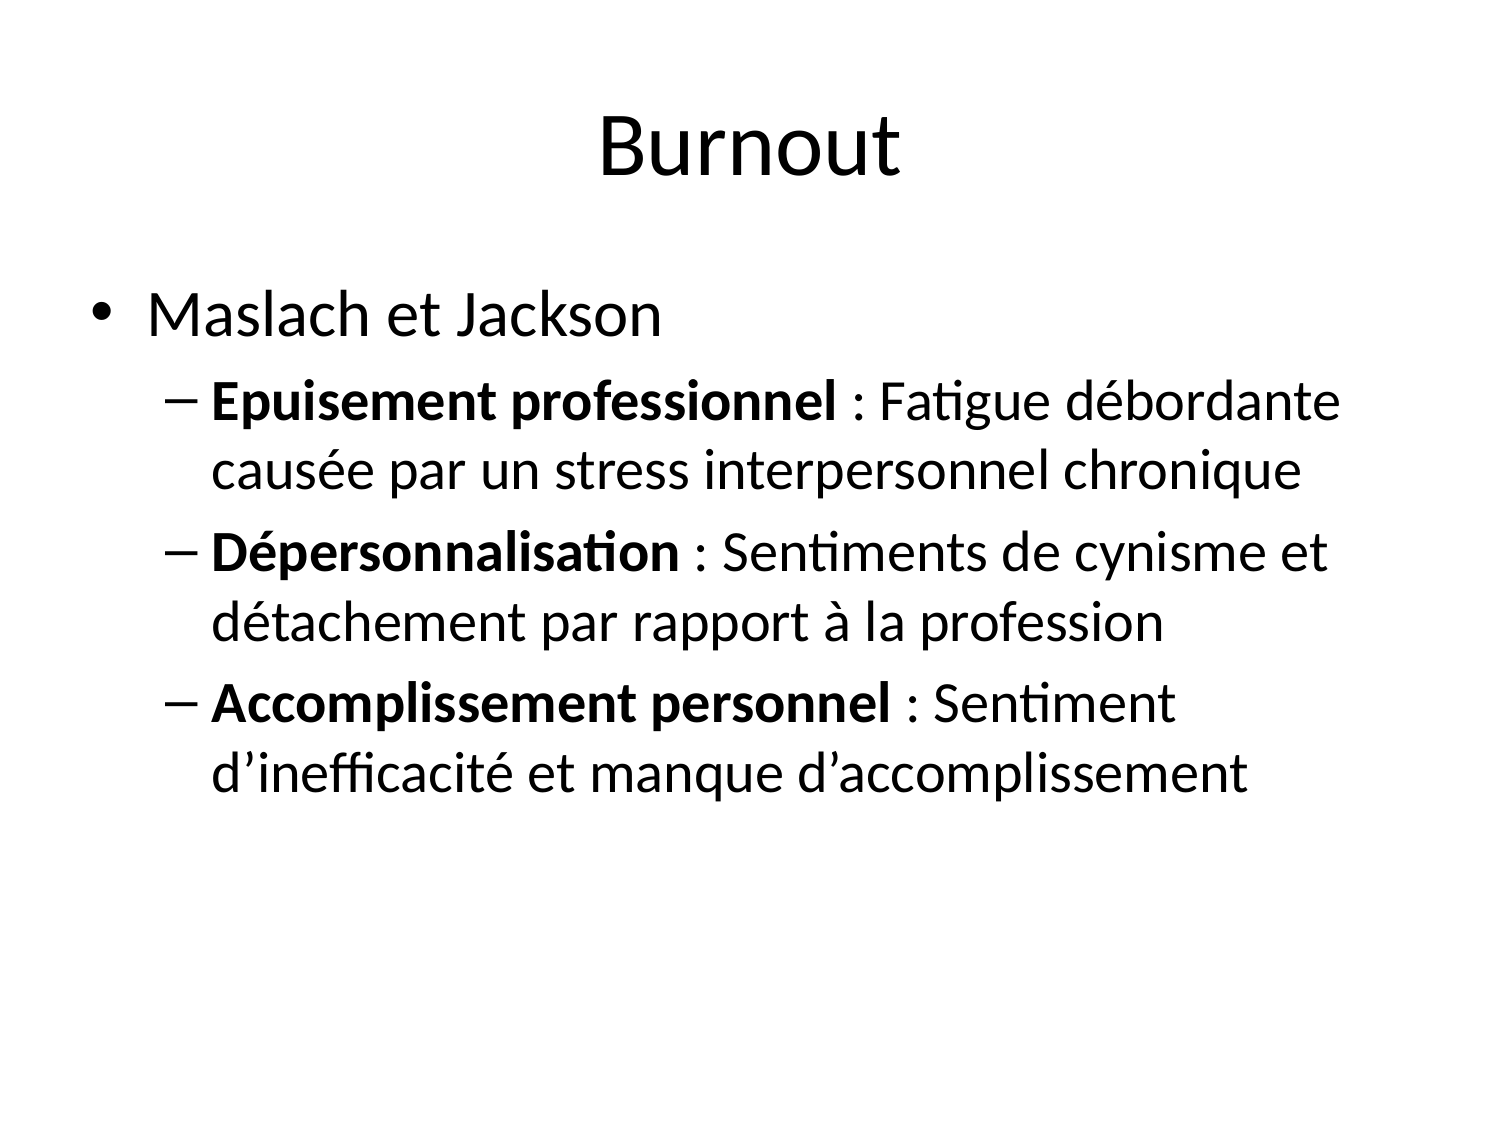

# Burnout
Maslach et Jackson
Epuisement professionnel : Fatigue débordante causée par un stress interpersonnel chronique
Dépersonnalisation : Sentiments de cynisme et détachement par rapport à la profession
Accomplissement personnel : Sentiment d’inefficacité et manque d’accomplissement